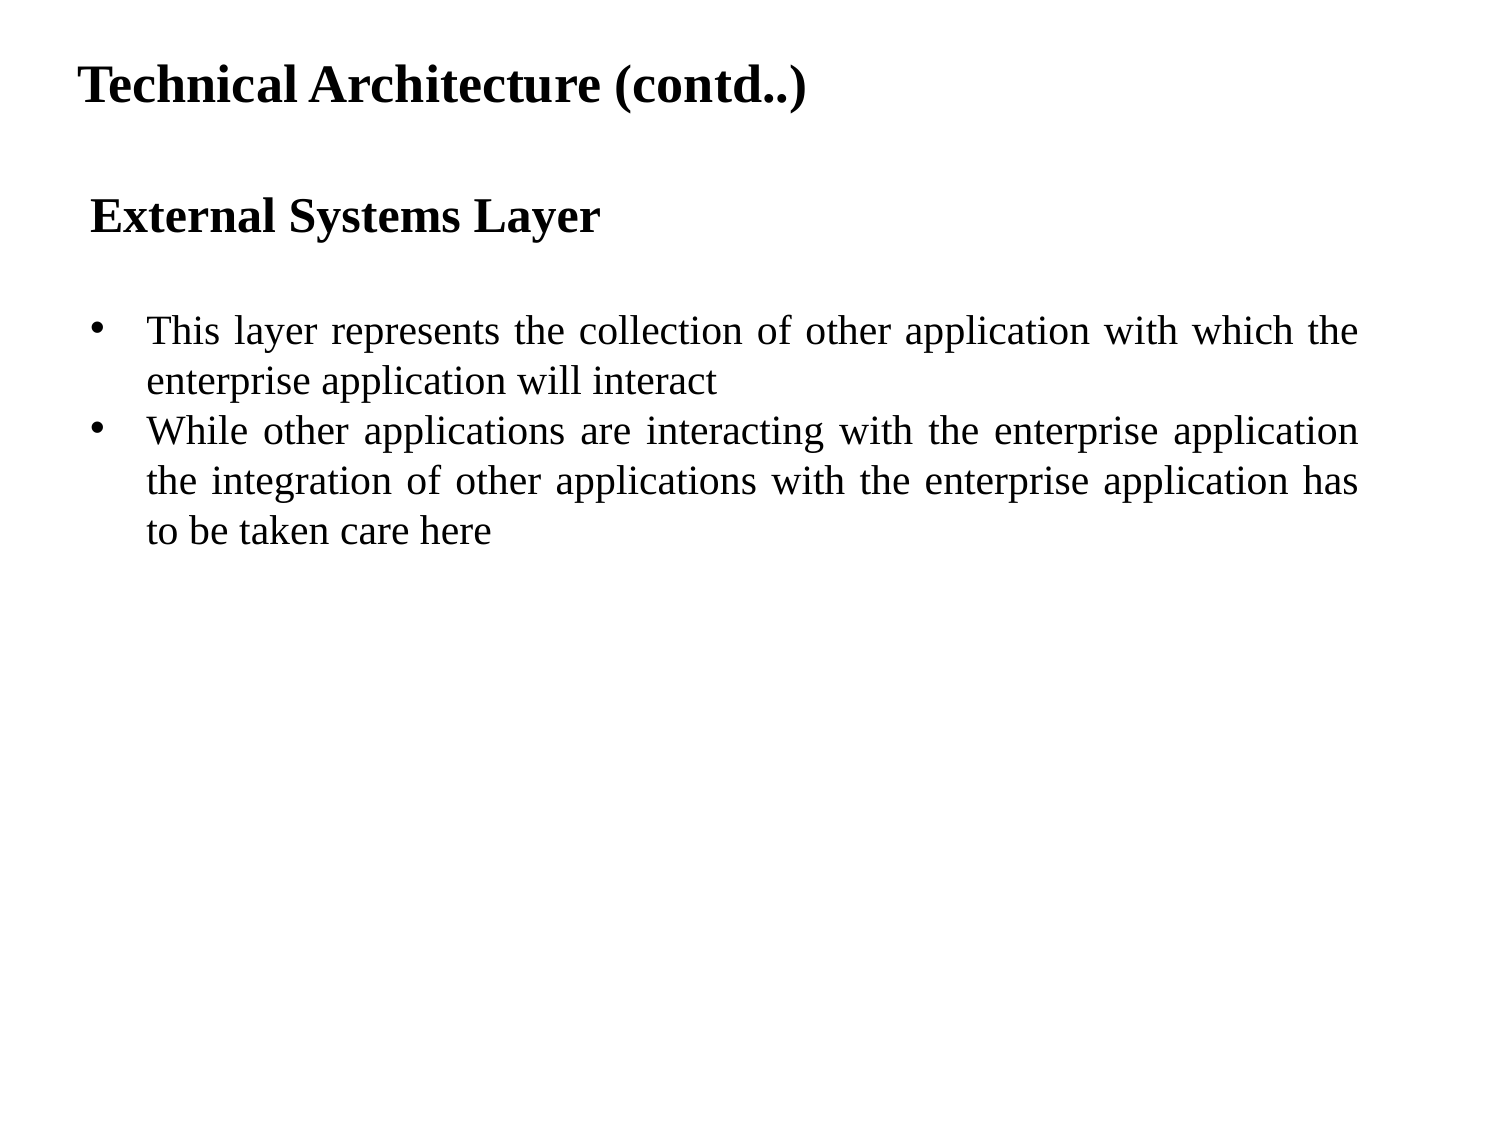

# Technical Architecture (contd..)
External Systems Layer

This layer represents the collection of other application with which the enterprise application will interact
While other applications are interacting with the enterprise application the integration of other applications with the enterprise application has to be taken care here